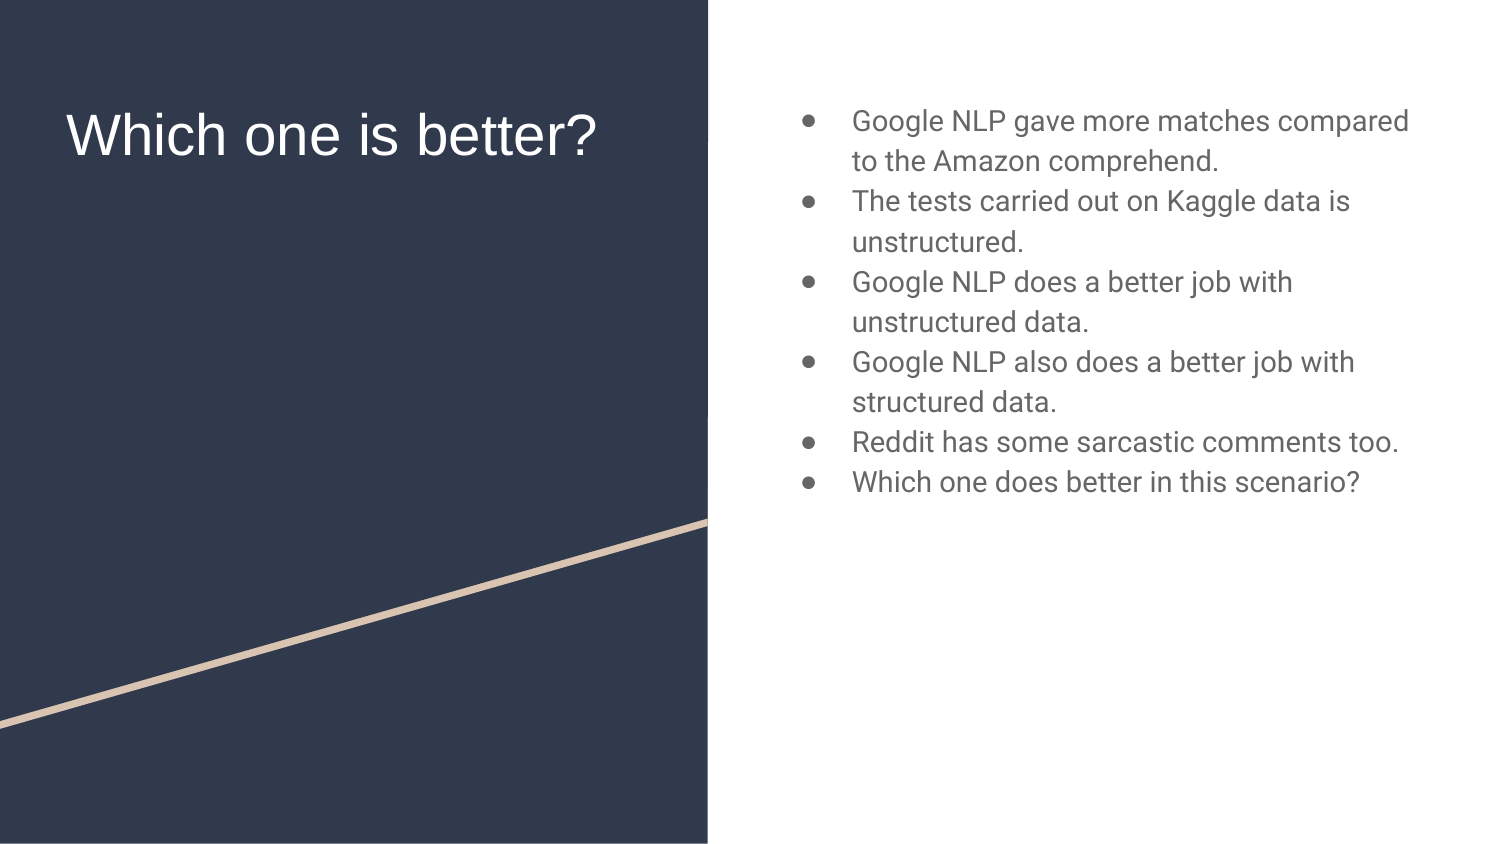

# Which one is better?
Google NLP gave more matches compared to the Amazon comprehend.
The tests carried out on Kaggle data is unstructured.
Google NLP does a better job with unstructured data.
Google NLP also does a better job with structured data.
Reddit has some sarcastic comments too.
Which one does better in this scenario?